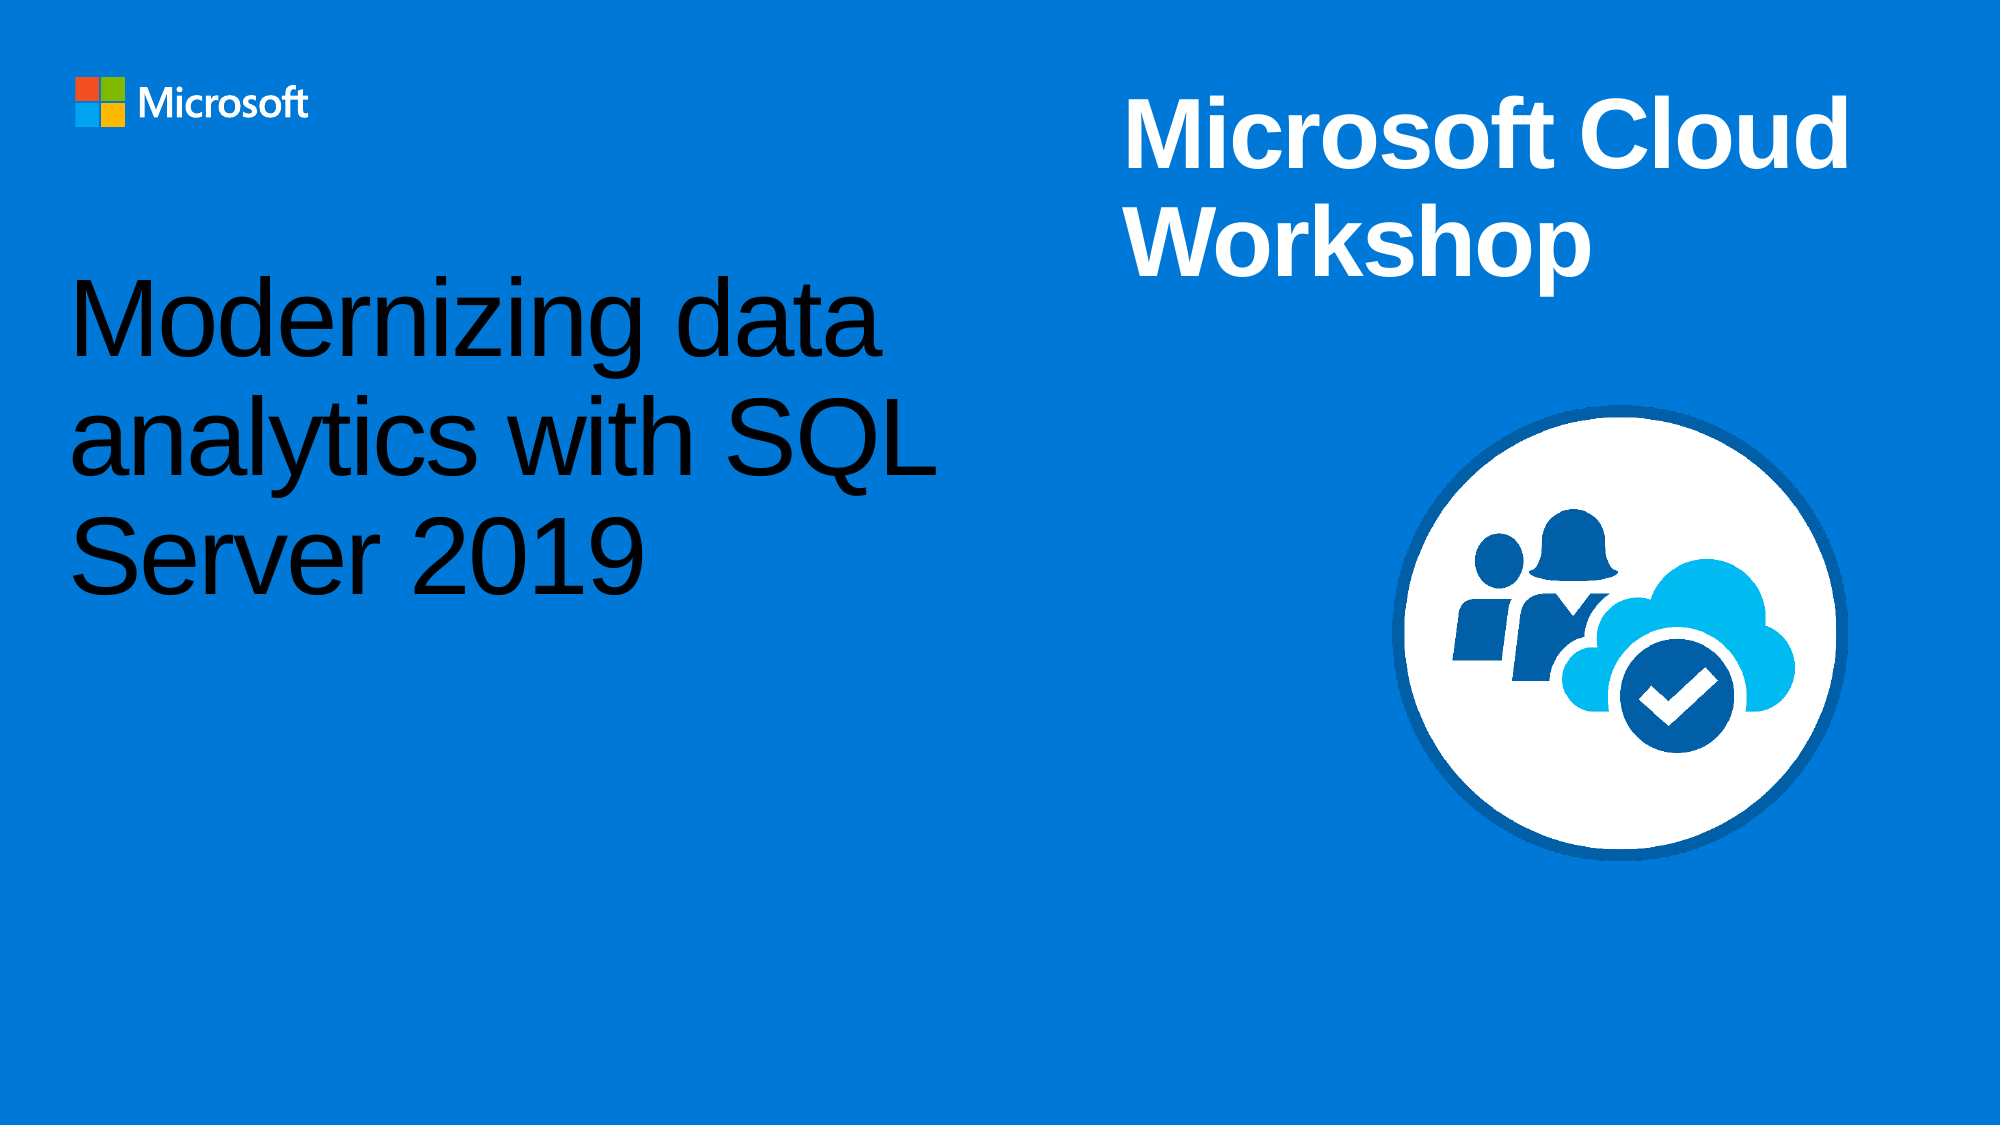

# Modernizing data analytics with SQL Server 2019